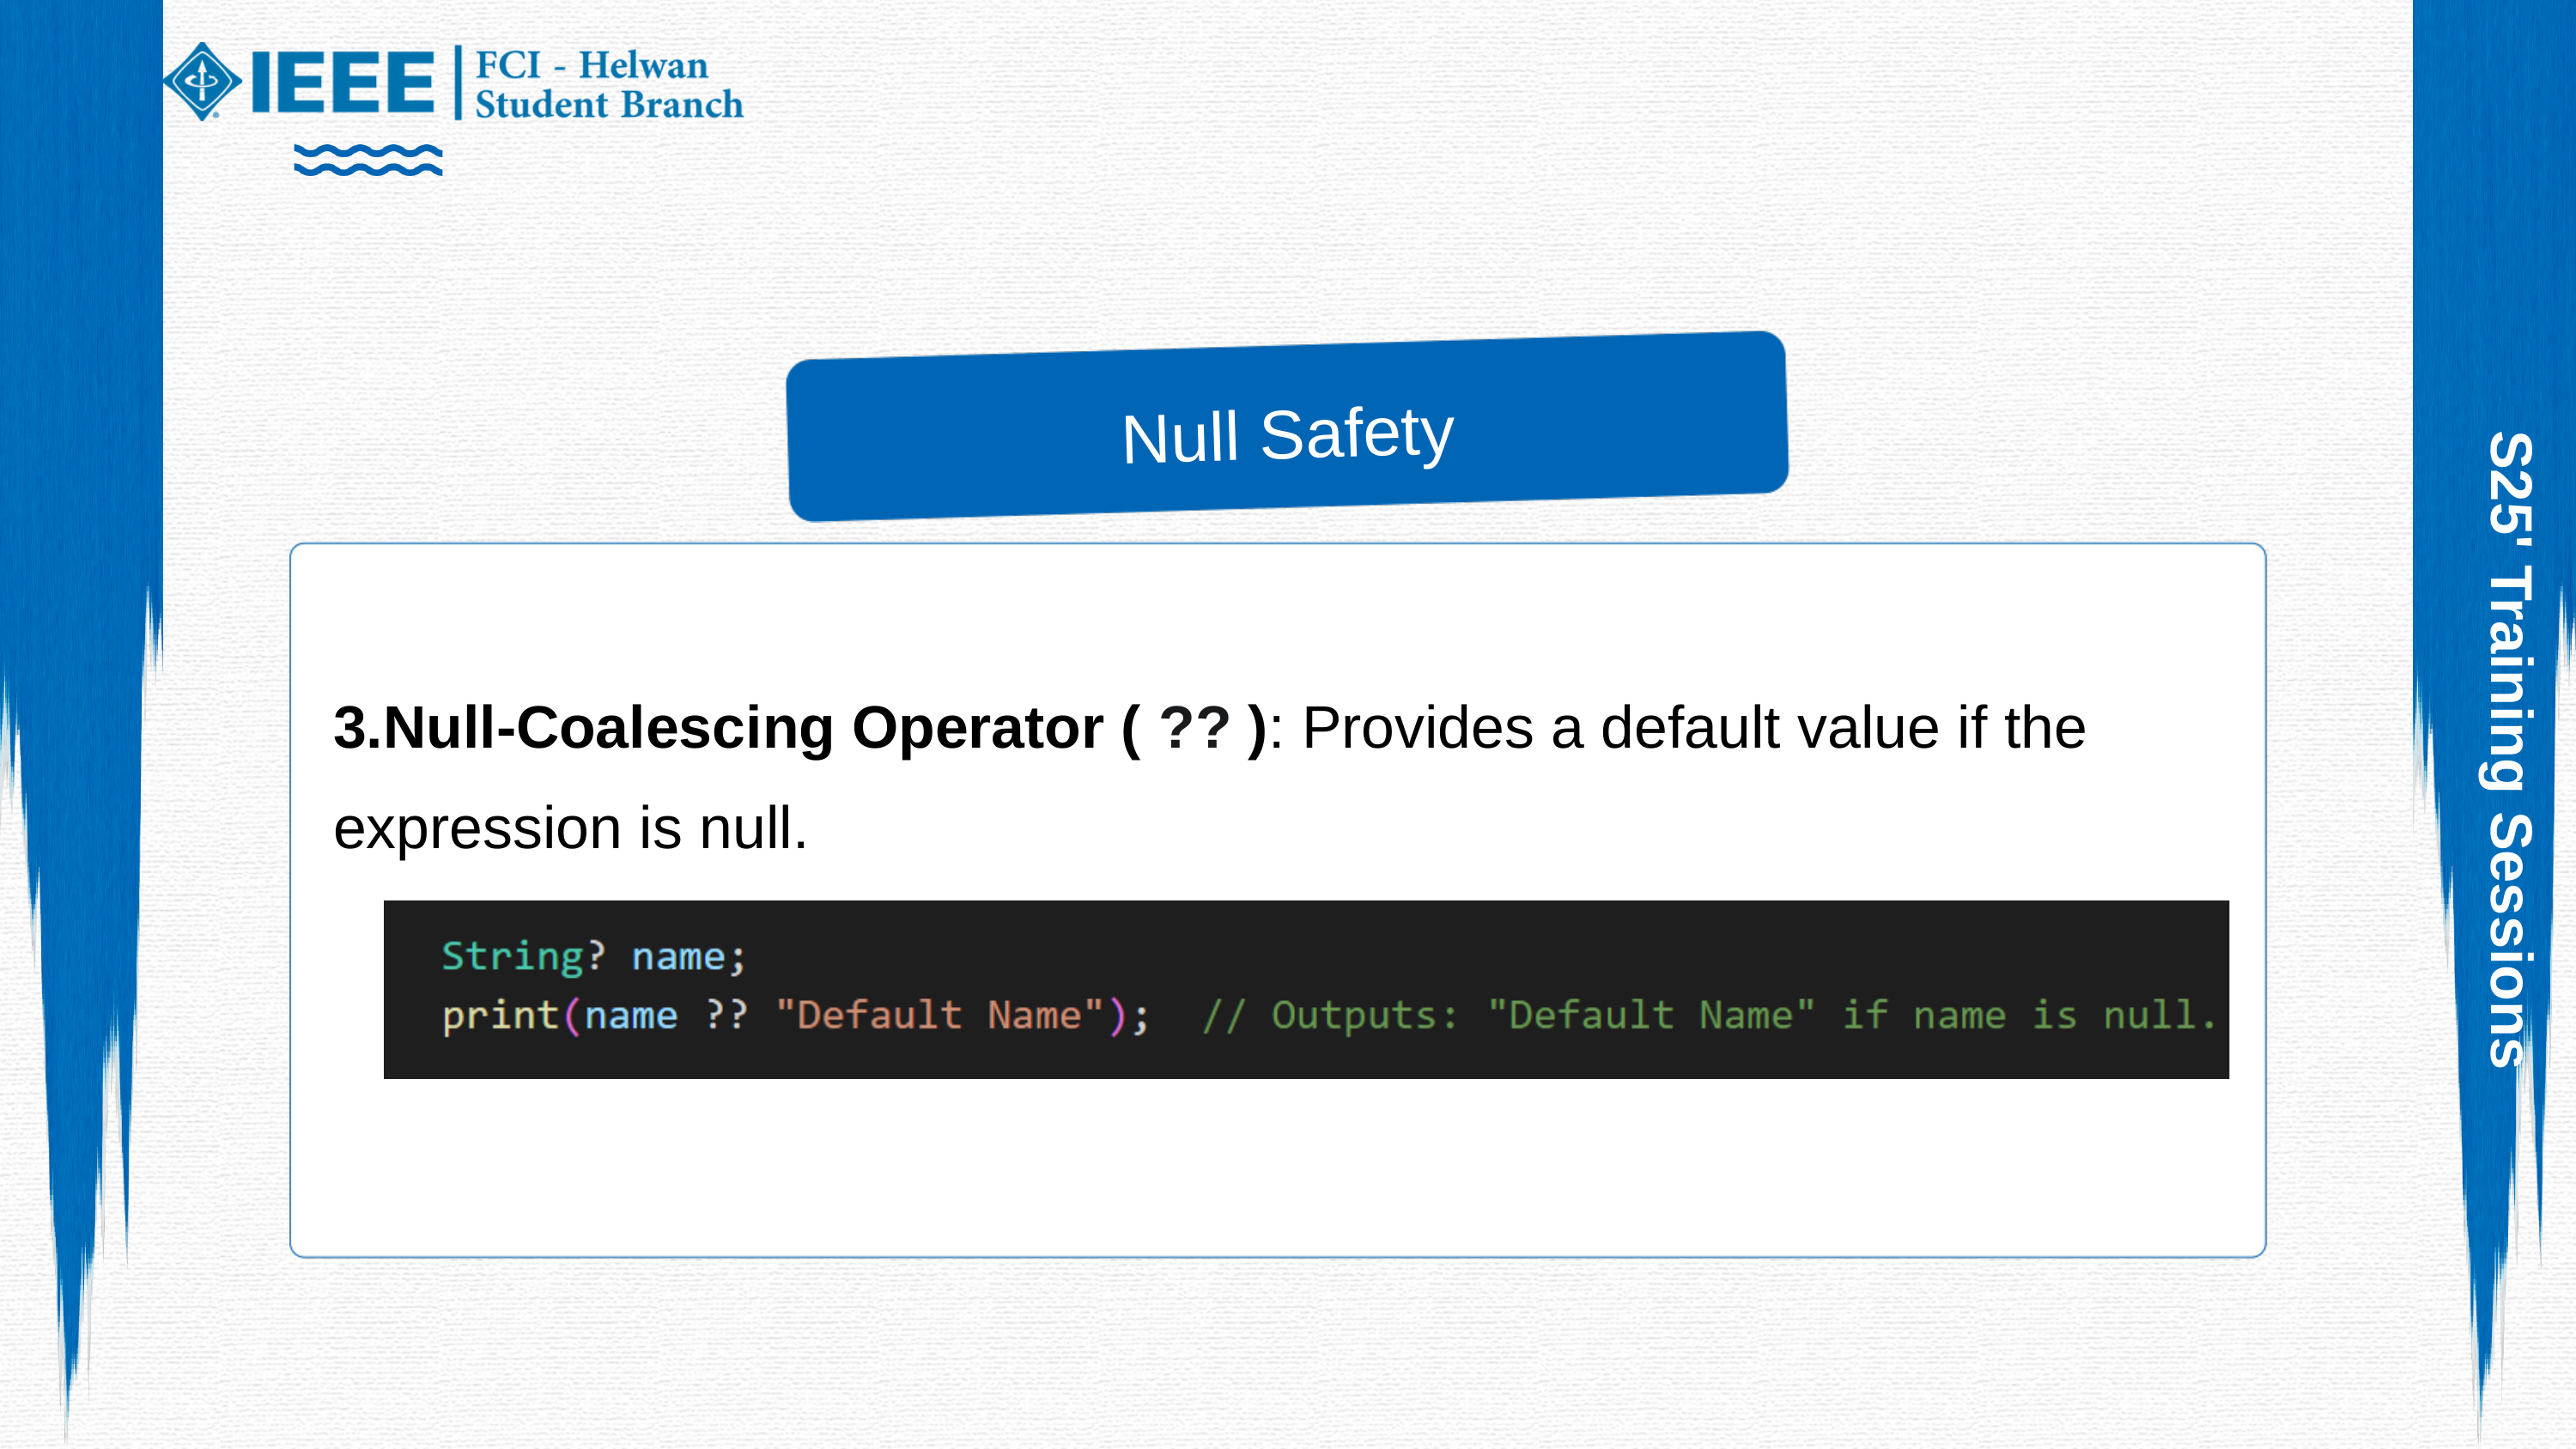

Null Safety

3.Null-Coalescing Operator ( ?? ): Provides a default value if the  expression is null.

S25' Training Sessions